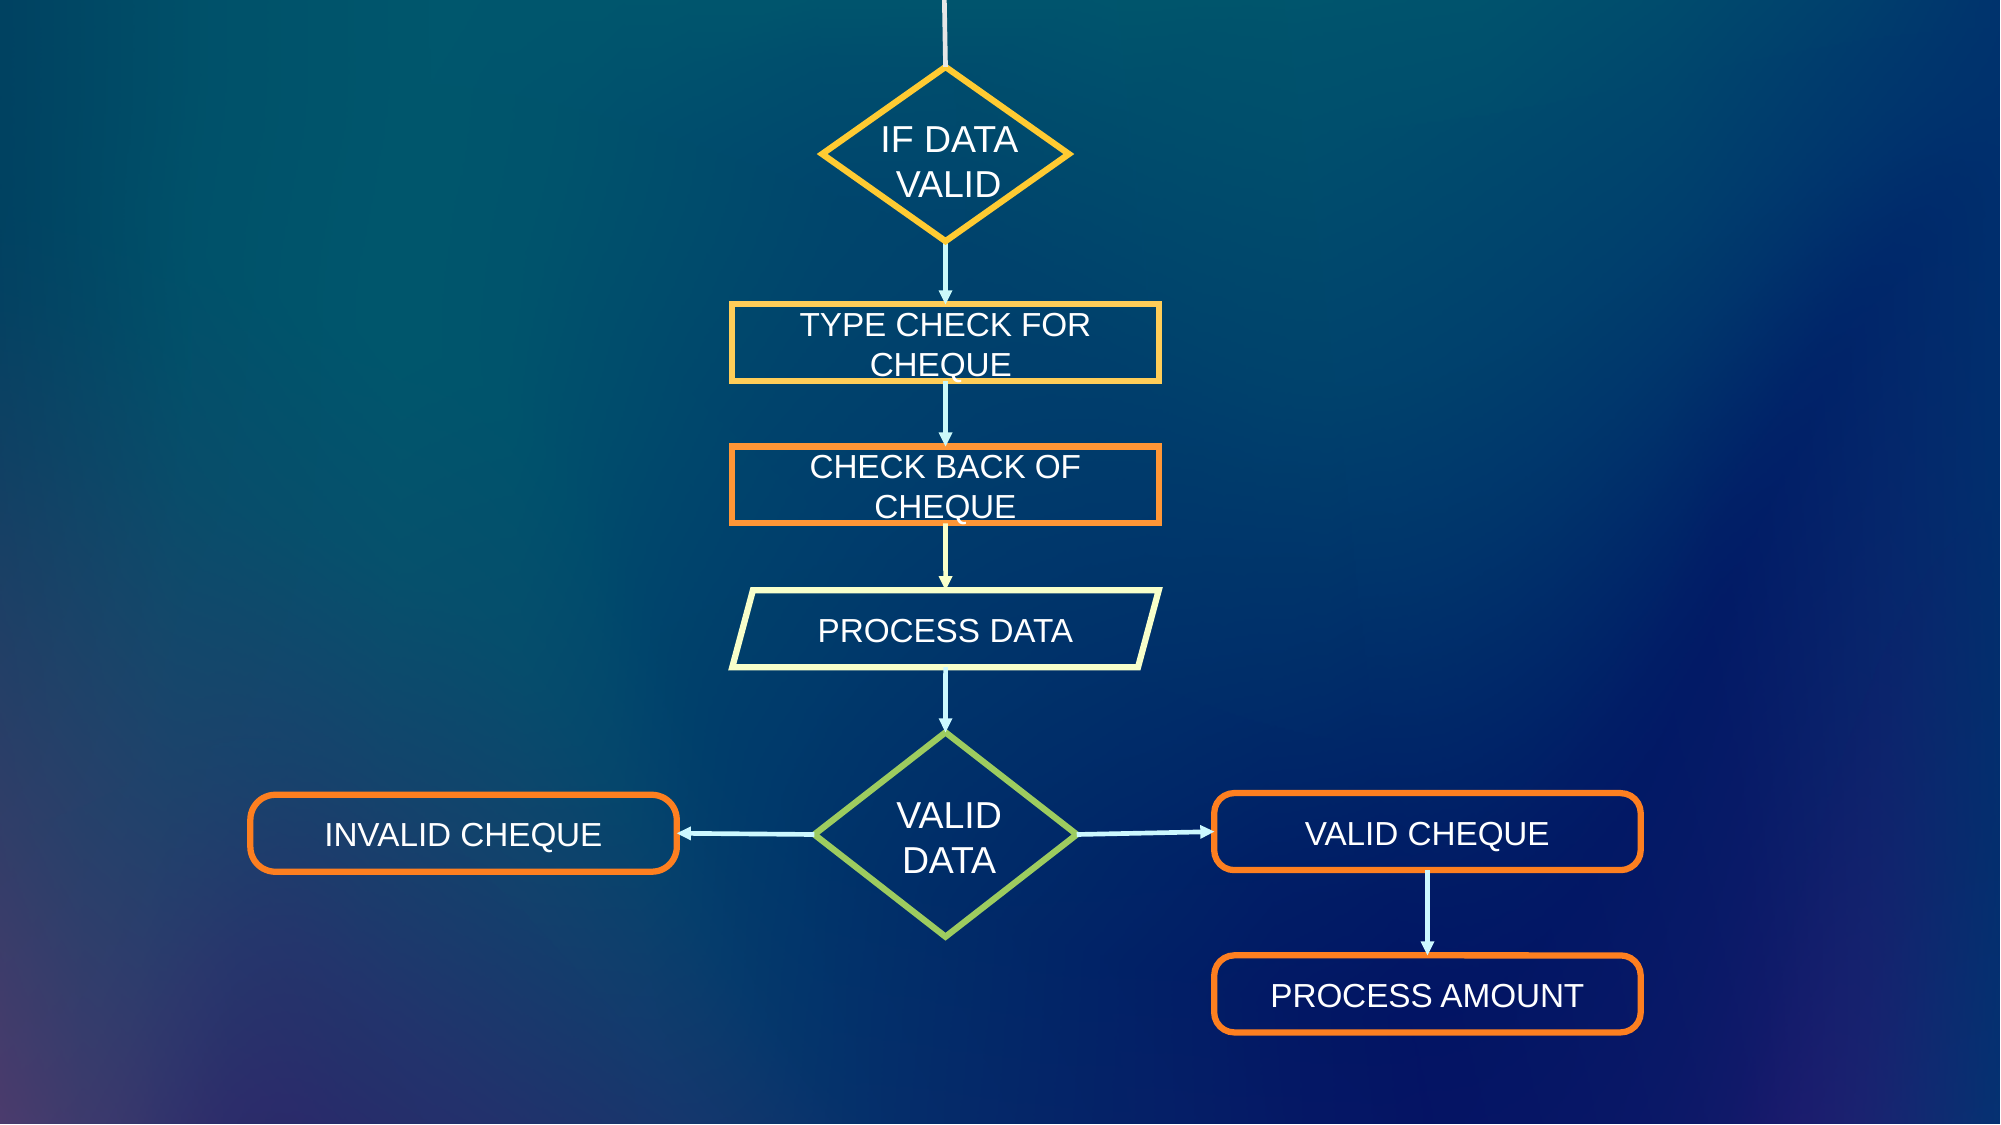

IF DATA VALID
TYPE CHECK FOR CHEQUE
CHECK BACK OF CHEQUE
PROCESS DATA

VALID
DATA
VALID CHEQUE
INVALID CHEQUE
PROCESS AMOUNT